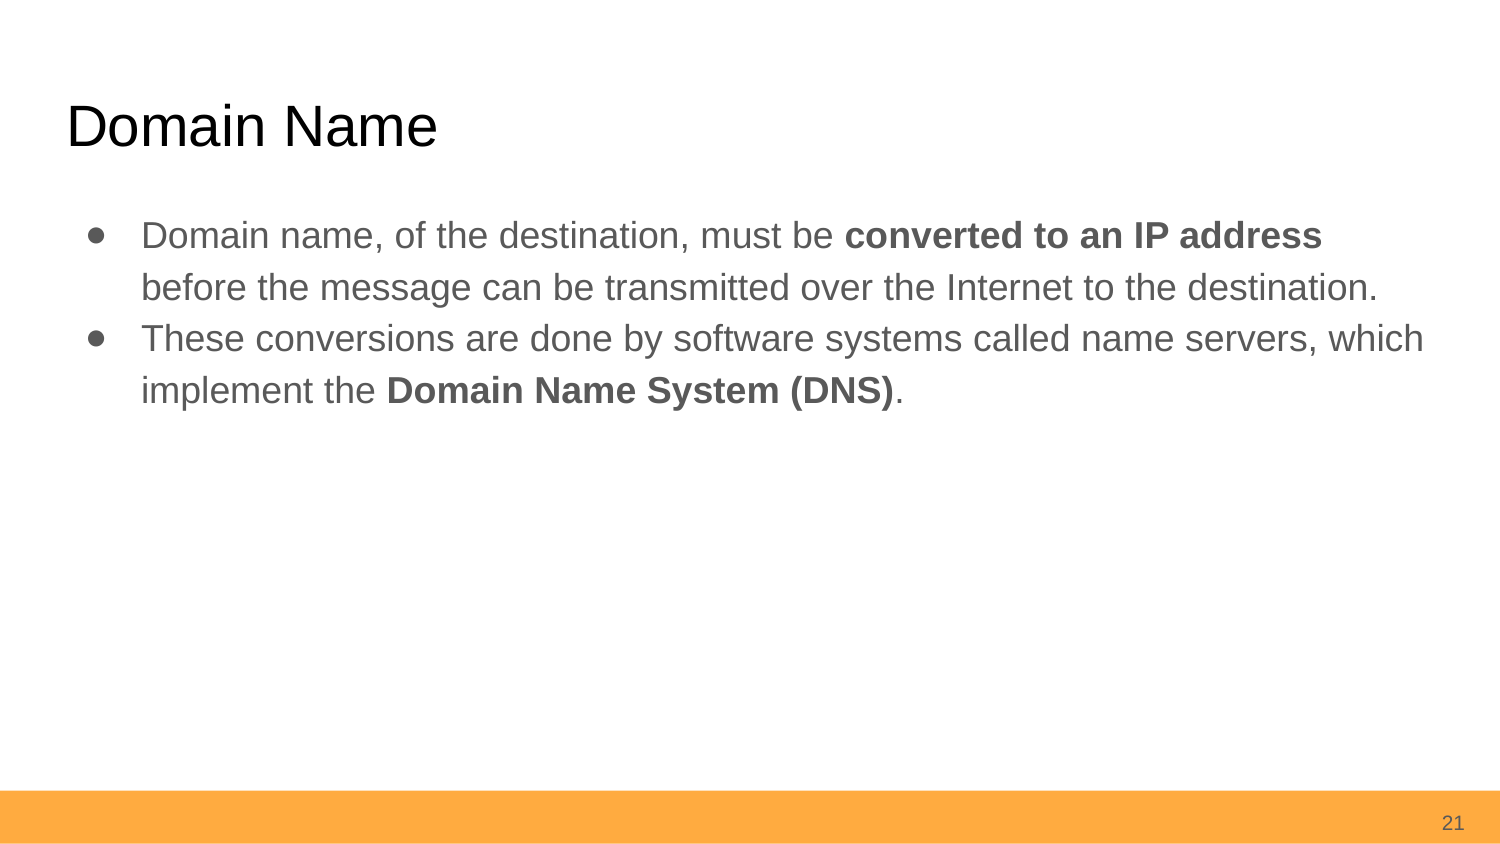

# Domain Name
Domain name, of the destination, must be converted to an IP address before the message can be transmitted over the Internet to the destination.
These conversions are done by software systems called name servers, which implement the Domain Name System (DNS).

21